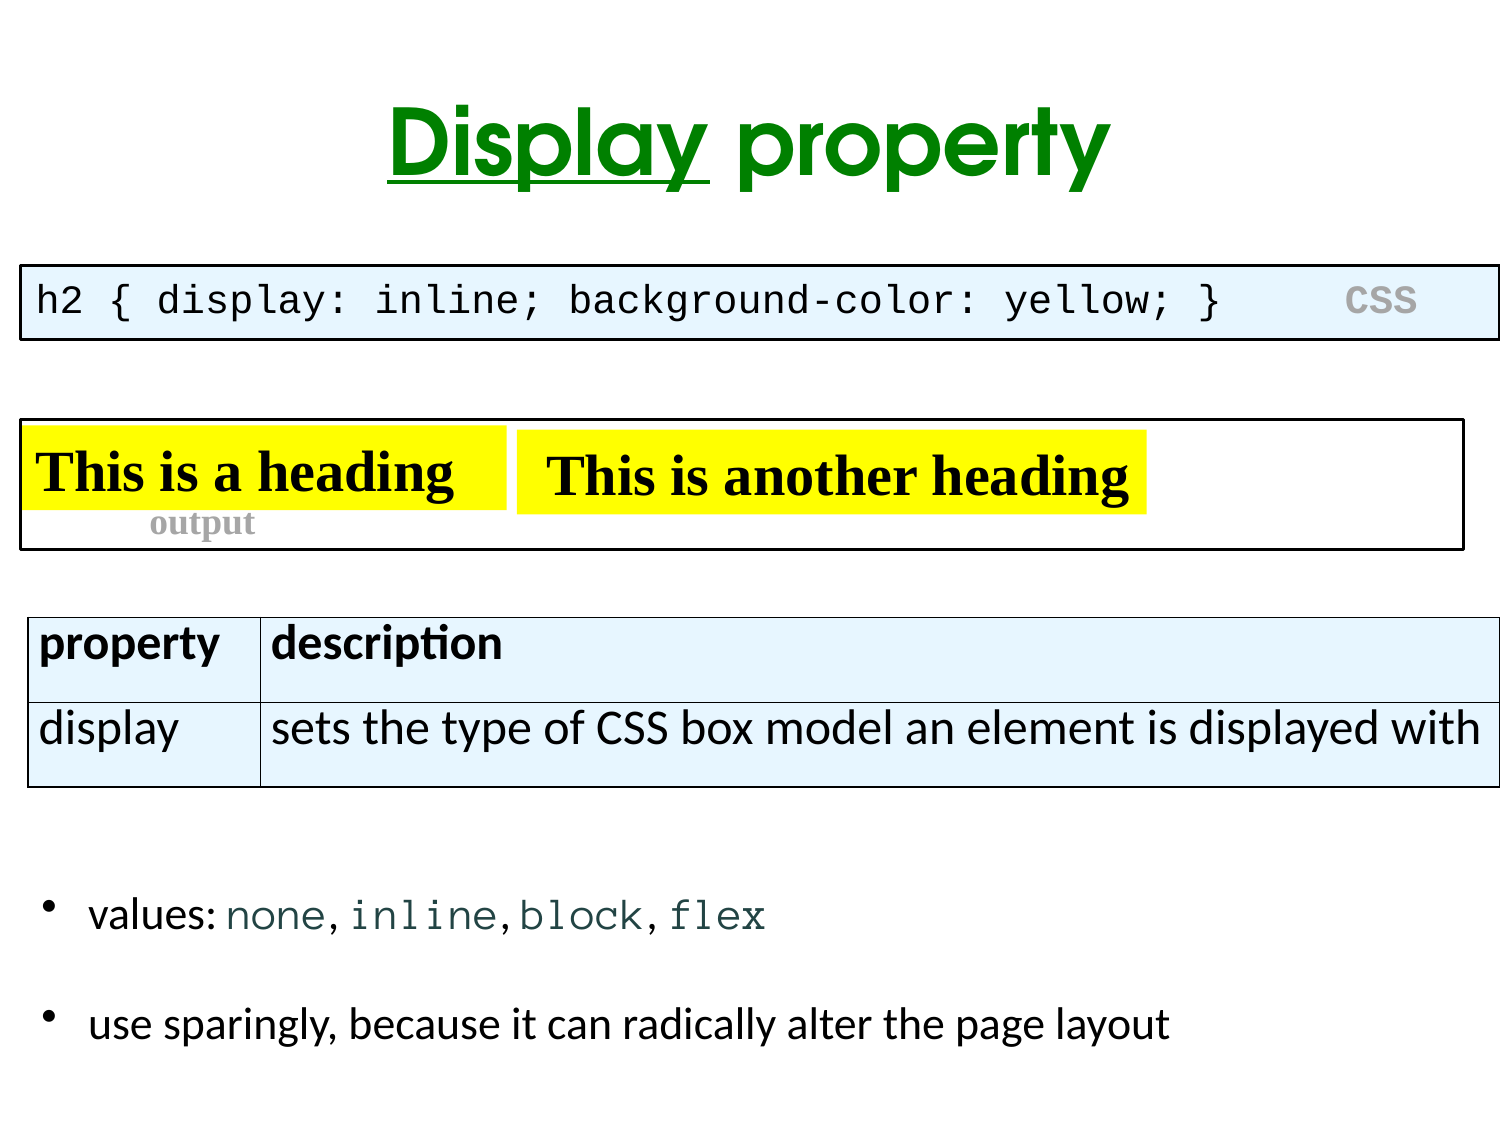

# Display property
h2 { display: inline; background-color: yellow; }     CSS

                                                                                                                                                                 output
This is a heading
 This is another heading
| property | description |
| --- | --- |
| display | sets the type of CSS box model an element is displayed with |

   values: none, inline, block, flex

   use sparingly, because it can radically alter the page layout